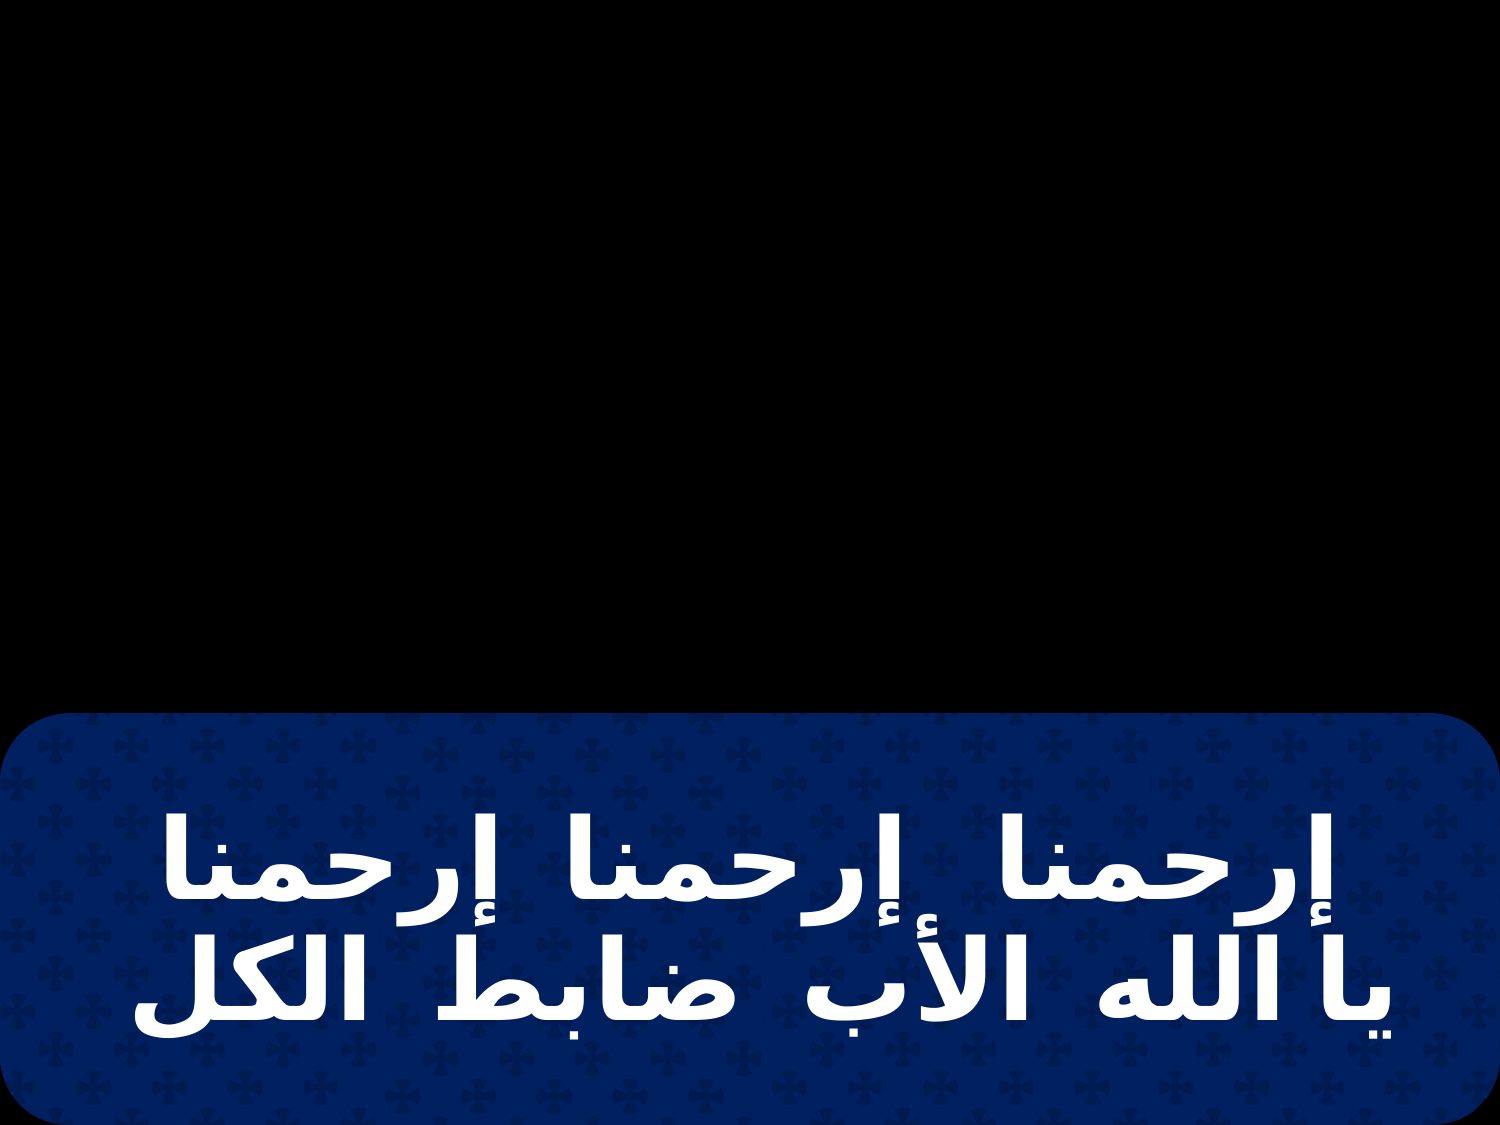

# إرحمنا   إرحمنا  إرحمنا يا الله  الأب  ضابط  الكل